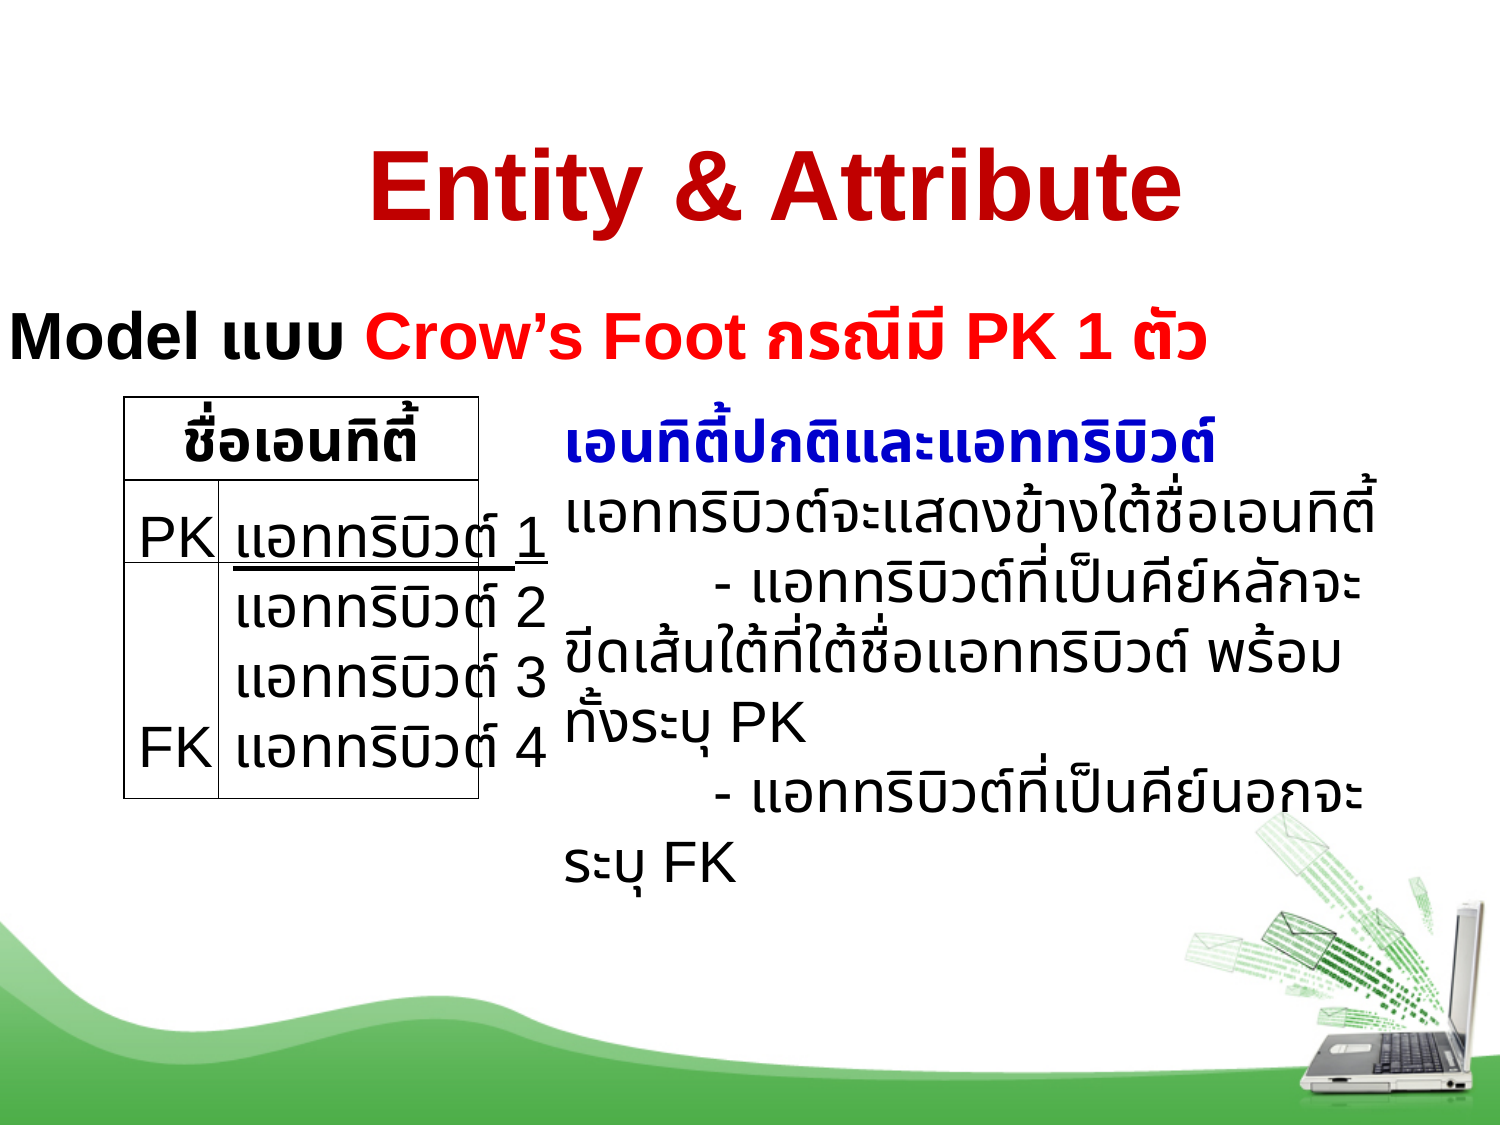

Entity & Attribute
92
E-R Model แบบ Crow’s Foot กรณีมี PK 1 ตัว
ชื่อเอนทิตี้
เอนทิตี้ปกติและแอททริบิวต์
แอททริบิวต์จะแสดงข้างใต้ชื่อเอนทิตี้
	- แอททริบิวต์ที่เป็นคีย์หลักจะขีดเส้นใต้ที่ใต้ชื่อแอททริบิวต์ พร้อมทั้งระบุ PK
	- แอททริบิวต์ที่เป็นคีย์นอกจะระบุ FK

PK

FK
แอททริบิวต์ 1
แอททริบิวต์ 2
แอททริบิวต์ 3
แอททริบิวต์ 4